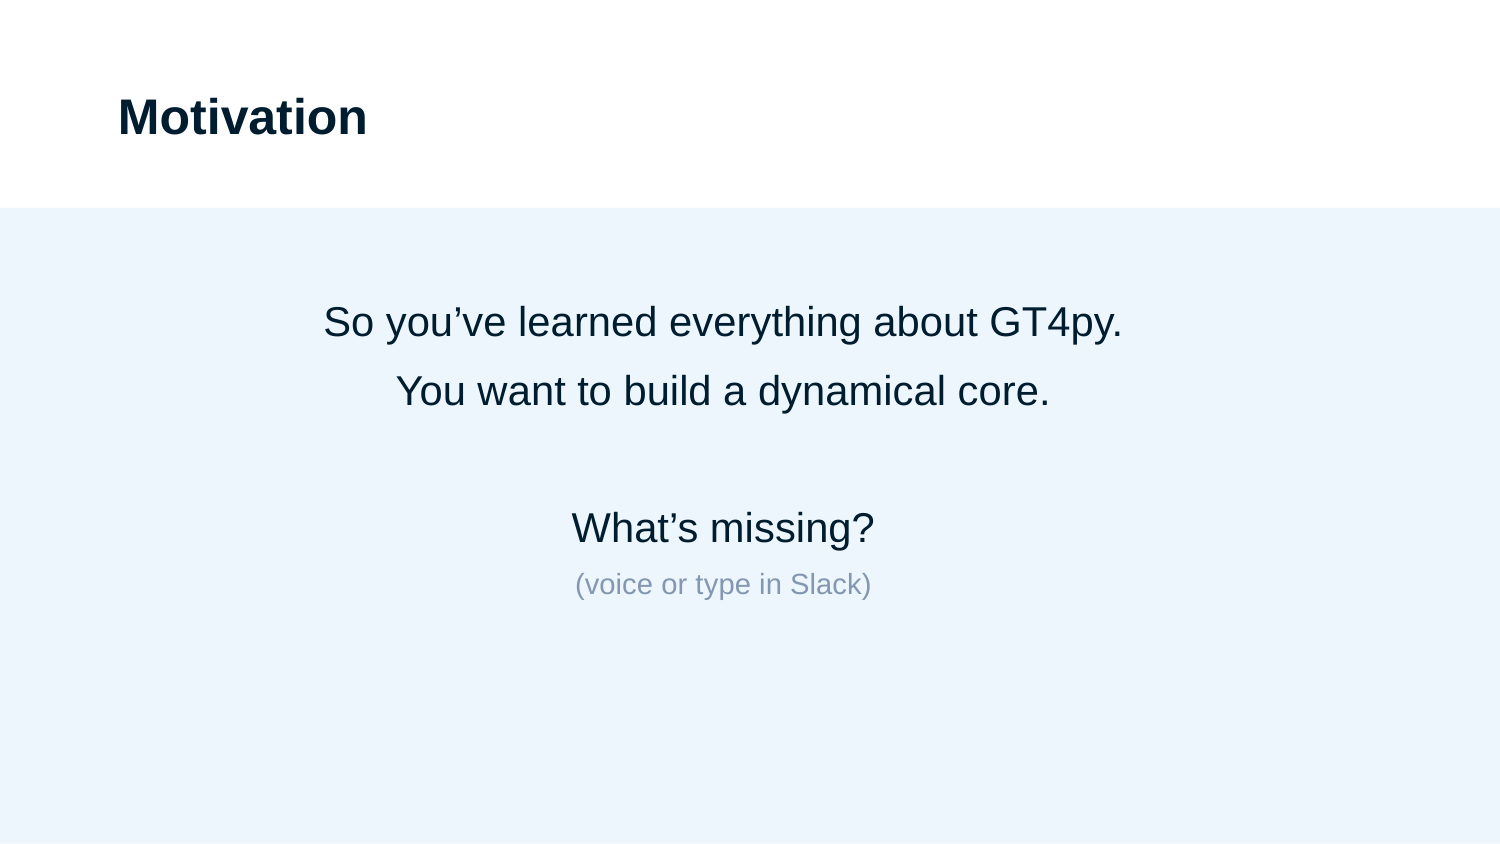

Motivation

So you’ve learned everything about GT4py.
You want to build a dynamical core.

What’s missing?
(voice or type in Slack)